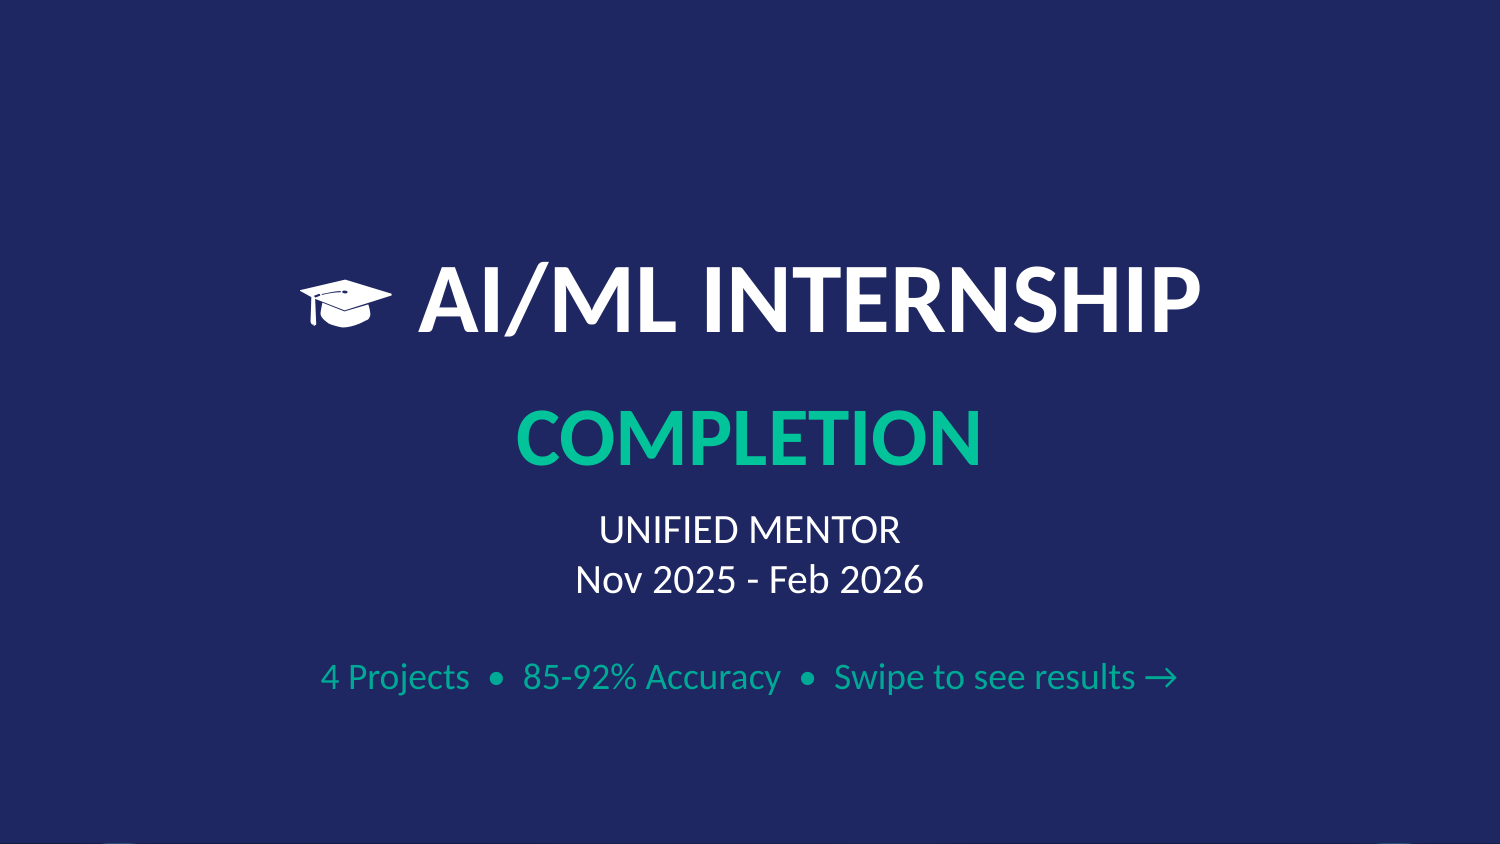

🎓 AI/ML INTERNSHIP
COMPLETION
UNIFIED MENTOR
Nov 2025 - Feb 2026
4 Projects  •  85-92% Accuracy  •  Swipe to see results →